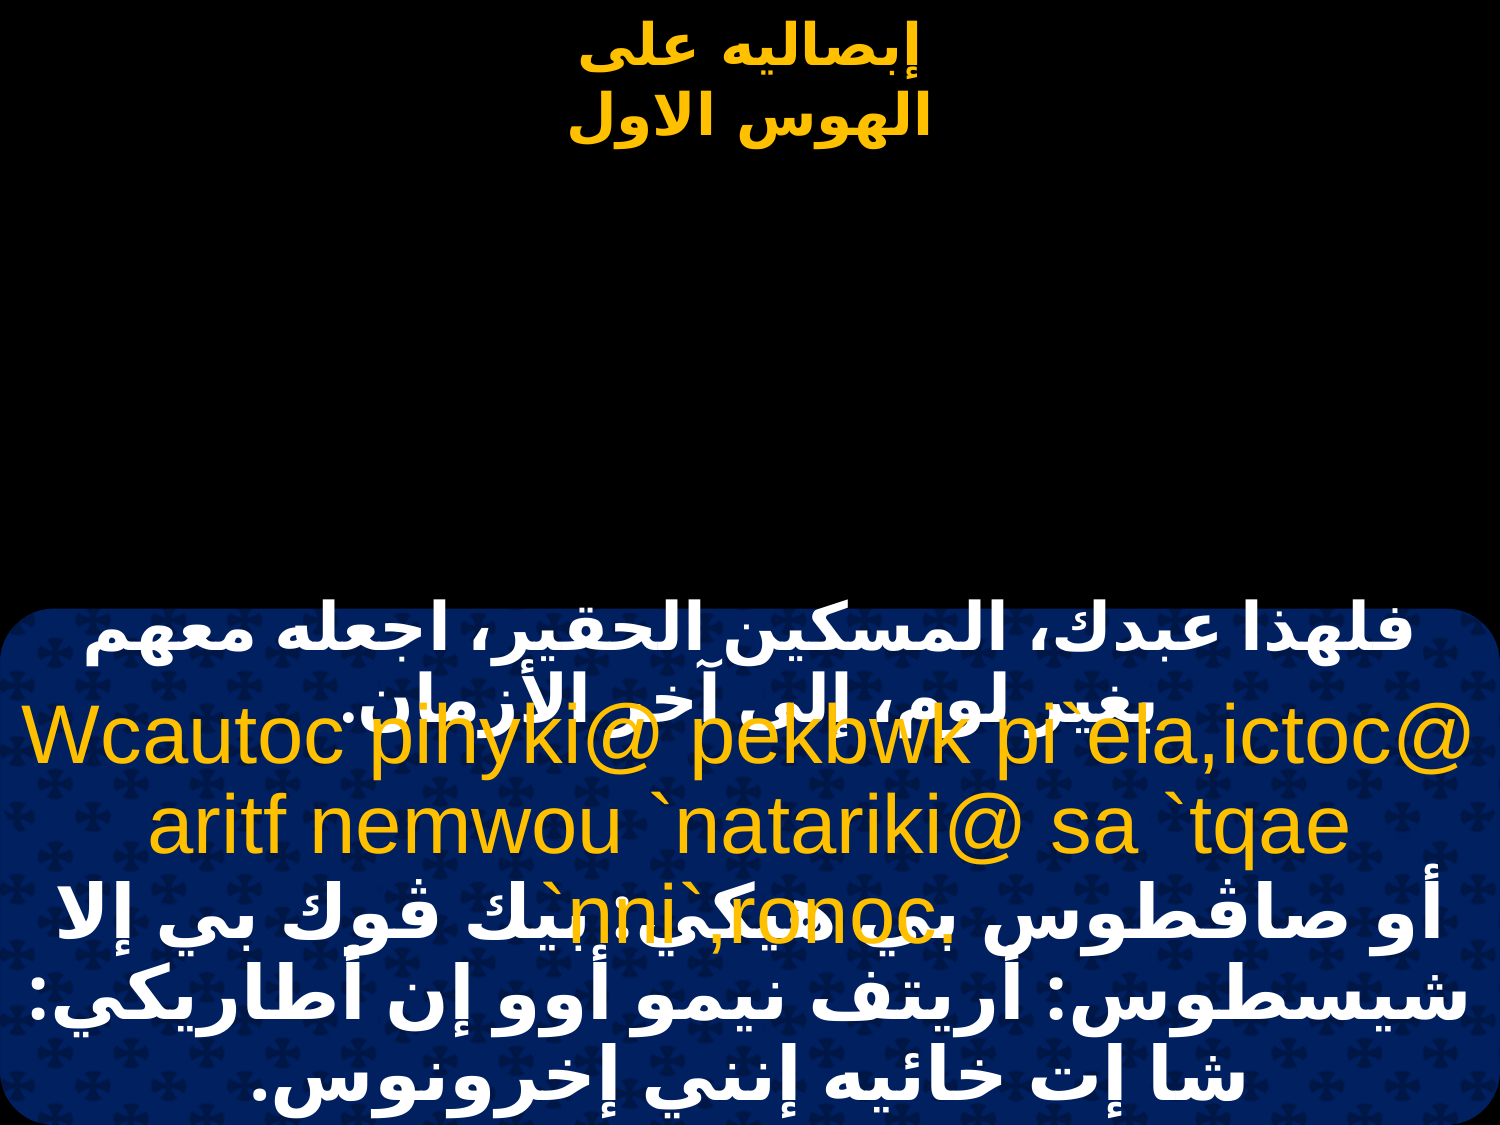

#
فلهذا عبدك، المسكين الحقير، اجعله معهم بغير لوم، إلى آخر الأزمان.
Wcautoc pihyki@ pekbwk pi`ela,ictoc@ aritf nemwou `natariki@ sa `tqae `nni`,ronoc.
أو صاڤطوس بي هيكي: بيك ڨوك بي إلا شيسطوس: أريتف نيمو أوو إن أطاريكي: شا إت خائيه إنني إخرونوس.